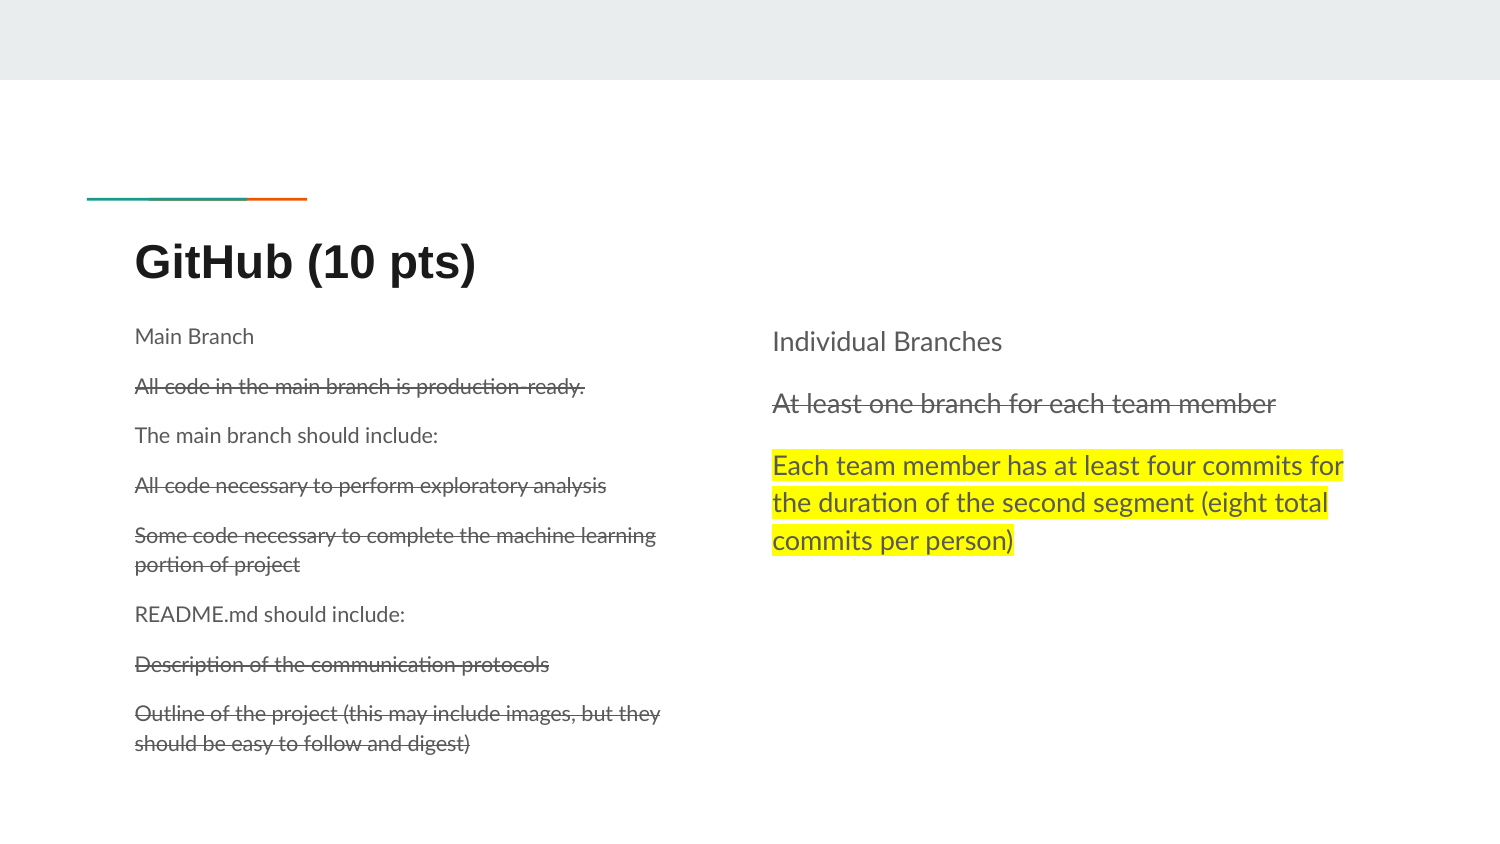

# GitHub (10 pts)
Main Branch
All code in the main branch is production-ready.
The main branch should include:
All code necessary to perform exploratory analysis
Some code necessary to complete the machine learning portion of project
README.md should include:
Description of the communication protocols
Outline of the project (this may include images, but they should be easy to follow and digest)
Individual Branches
At least one branch for each team member
Each team member has at least four commits for the duration of the second segment (eight total commits per person)